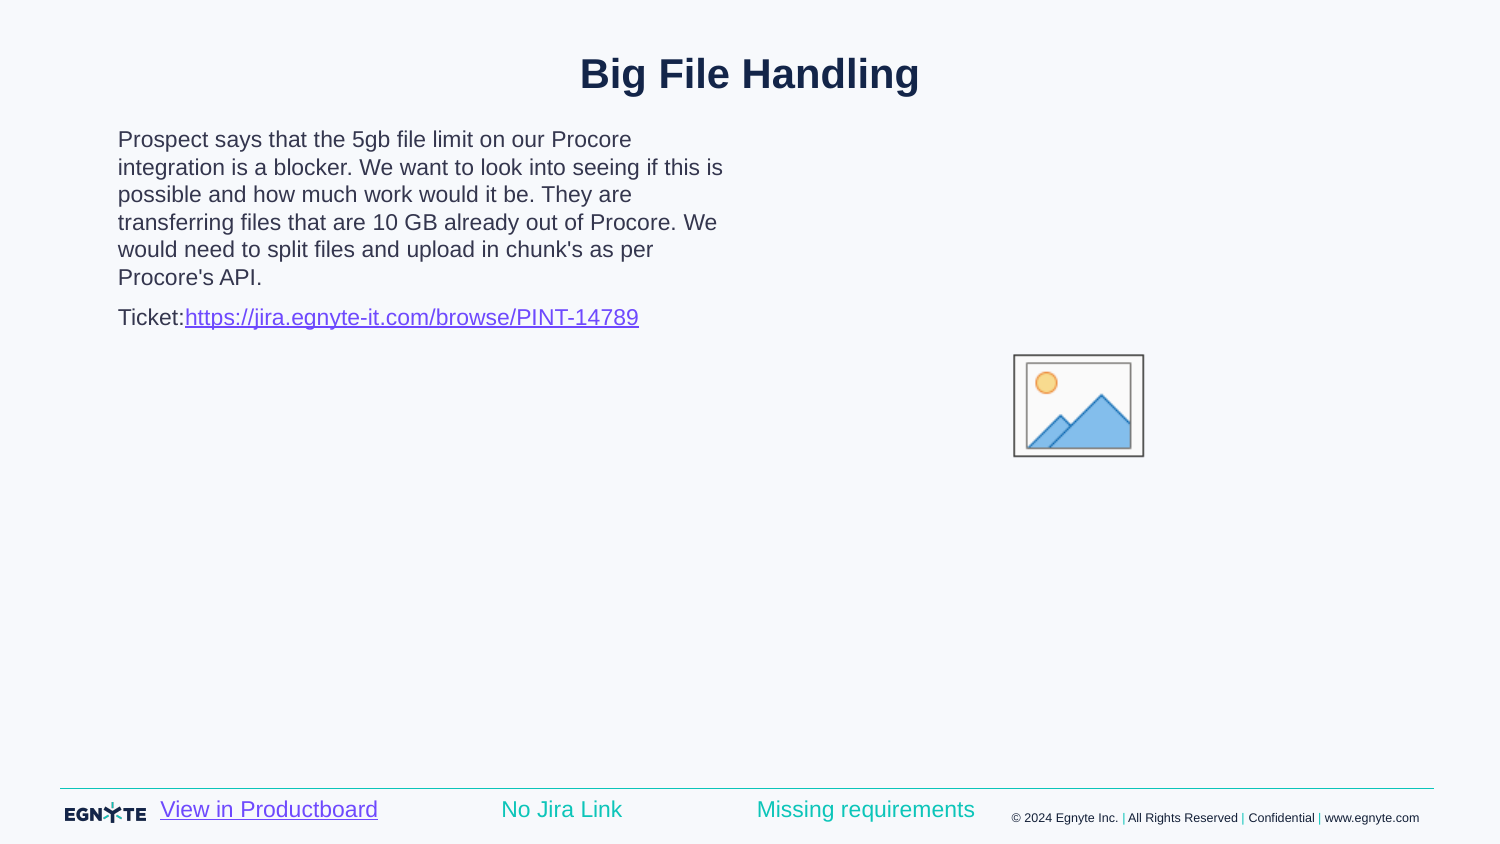

# Big File Handling
Prospect says that the 5gb file limit on our Procore integration is a blocker. We want to look into seeing if this is possible and how much work would it be. They are transferring files that are 10 GB already out of Procore. We would need to split files and upload in chunk's as per Procore's API.
Ticket:https://jira.egnyte-it.com/browse/PINT-14789

Missing requirements
No Jira Link
View in Productboard